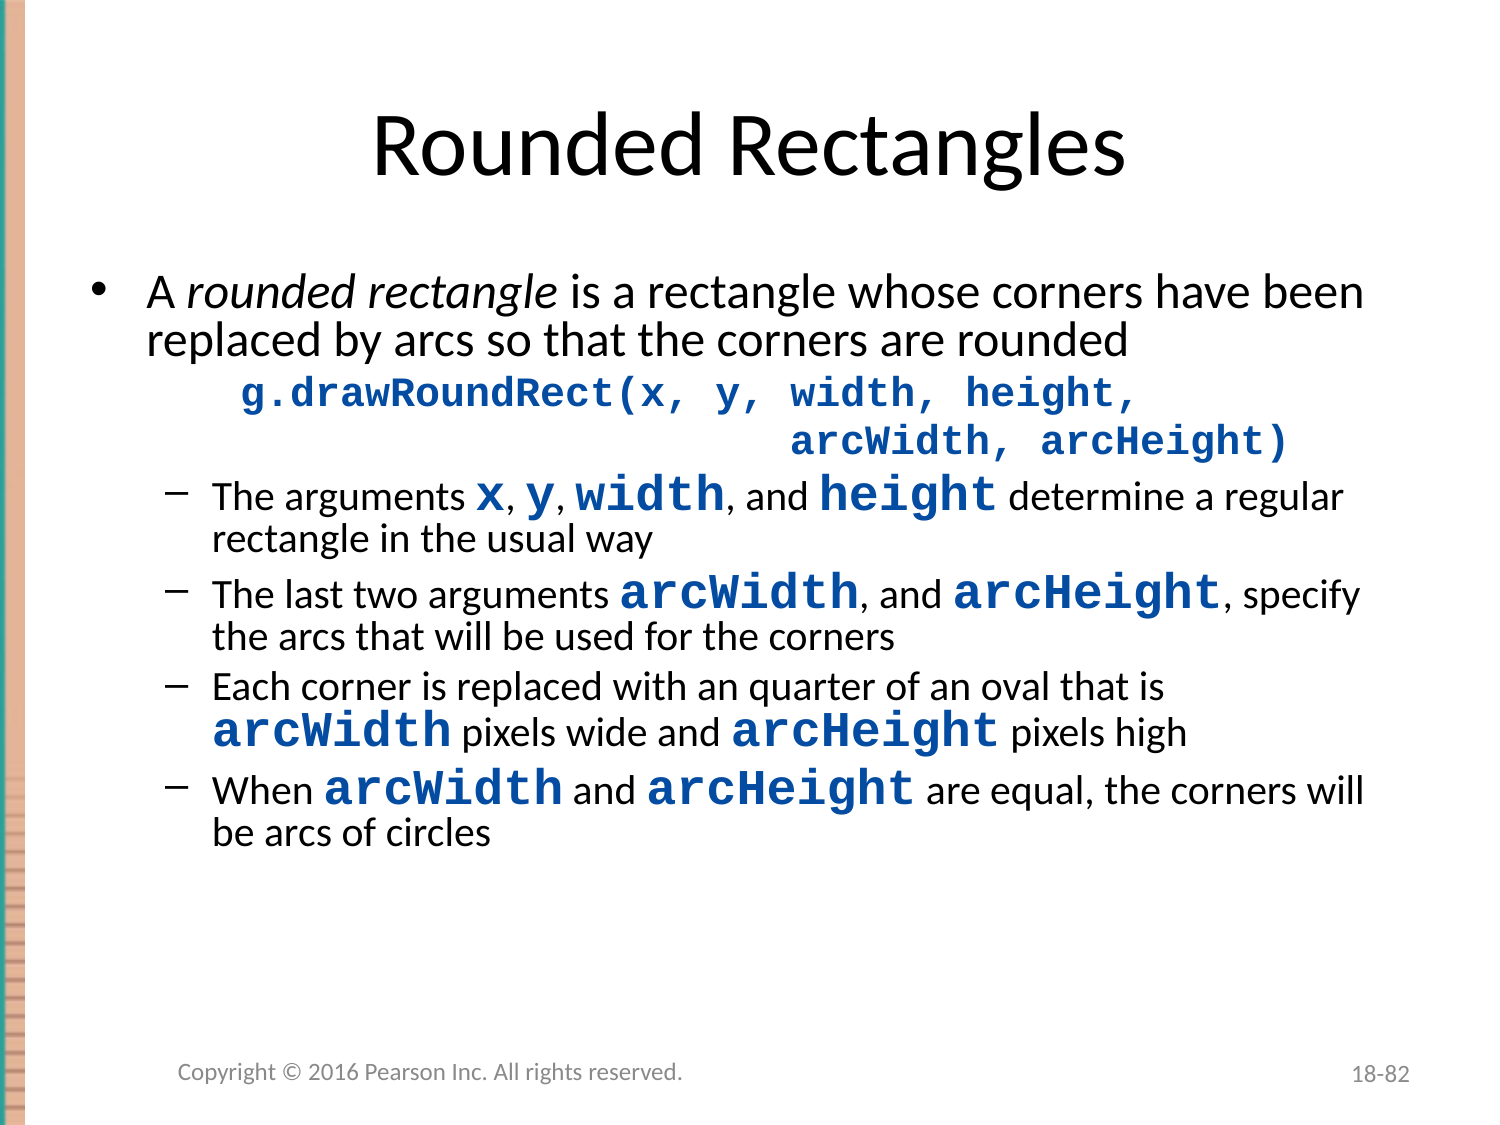

# Rounded Rectangles
A rounded rectangle is a rectangle whose corners have been replaced by arcs so that the corners are rounded
g.drawRoundRect(x, y, width, height,
                      arcWidth, arcHeight)
The arguments x, y, width, and height determine a regular rectangle in the usual way
The last two arguments arcWidth, and arcHeight, specify the arcs that will be used for the corners
Each corner is replaced with an quarter of an oval that is arcWidth pixels wide and arcHeight pixels high
When arcWidth and arcHeight are equal, the corners will be arcs of circles
Copyright © 2016 Pearson Inc. All rights reserved.
18-82